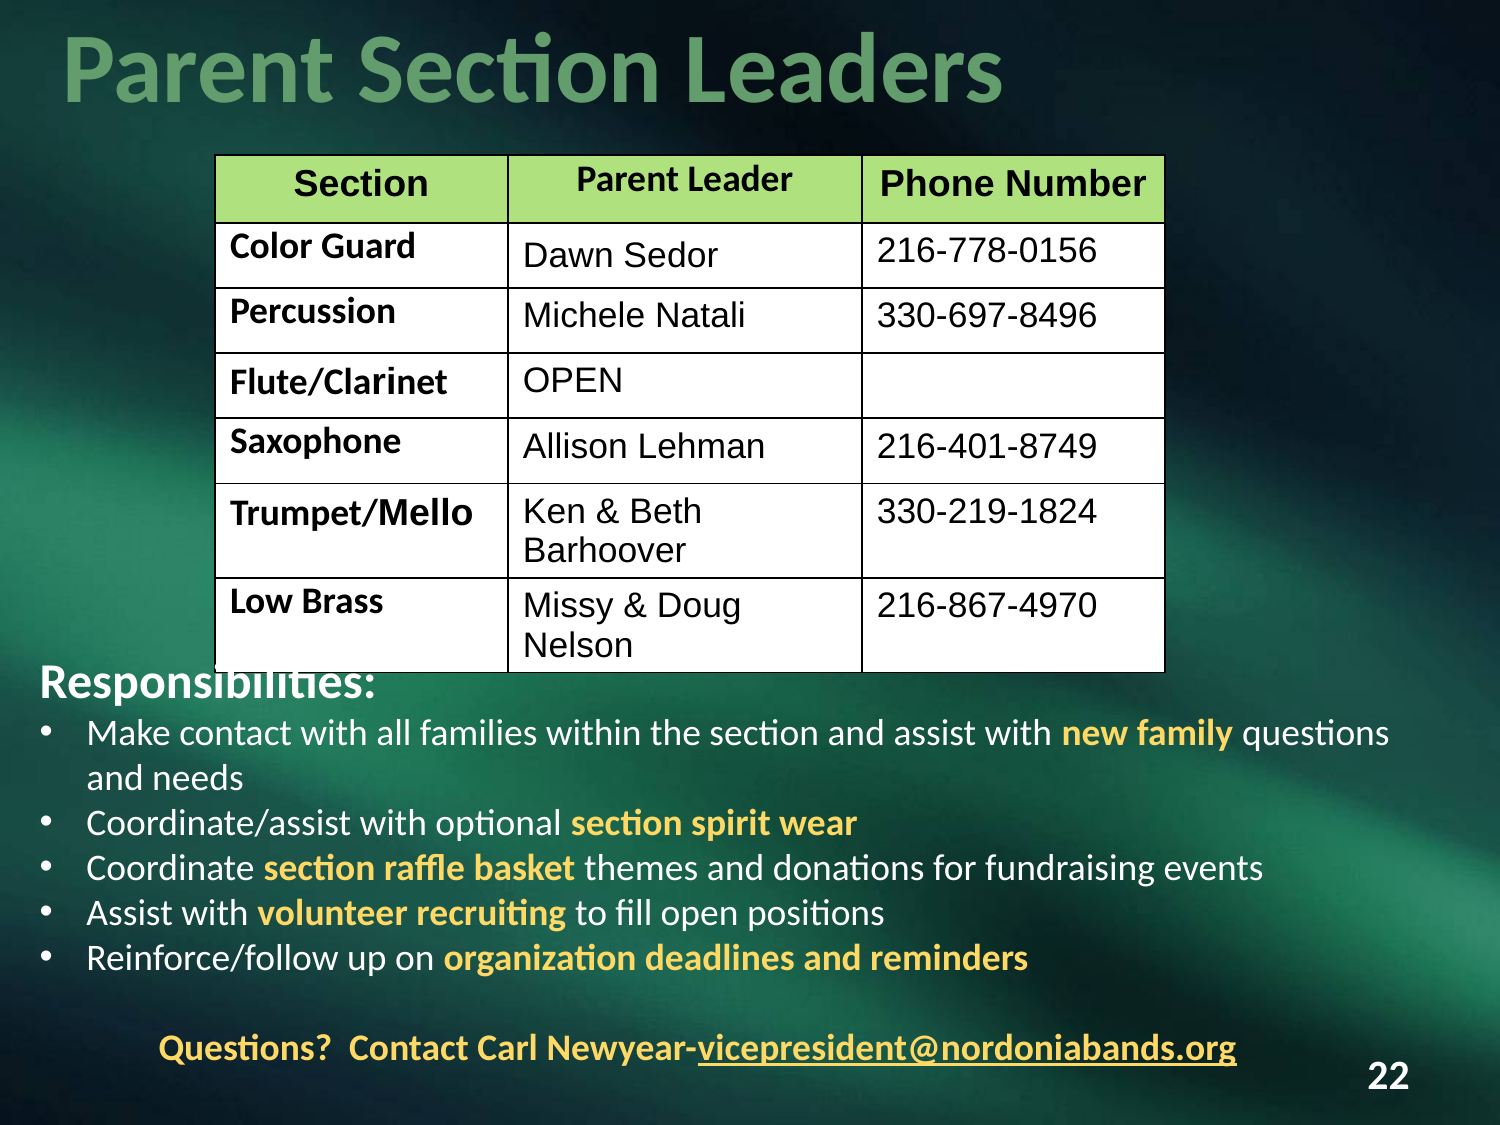

# Parent Section Leaders
| Section | Parent Leader | Phone Number |
| --- | --- | --- |
| Color Guard | Dawn Sedor | 216-778-0156 |
| Percussion | Michele Natali | 330-697-8496 |
| Flute/Clarinet | OPEN |  |
| Saxophone | Allison Lehman | 216-401-8749 |
| Trumpet/Mello | Ken & Beth Barhoover | 330-219-1824 |
| Low Brass | Missy & Doug Nelson | 216-867-4970 |
Responsibilities:
Make contact with all families within the section and assist with new family questions and needs
Coordinate/assist with optional section spirit wear
Coordinate section raffle basket themes and donations for fundraising events
Assist with volunteer recruiting to fill open positions
Reinforce/follow up on organization deadlines and reminders

              Questions?  Contact Carl Newyear-vicepresident@nordoniabands.org
22